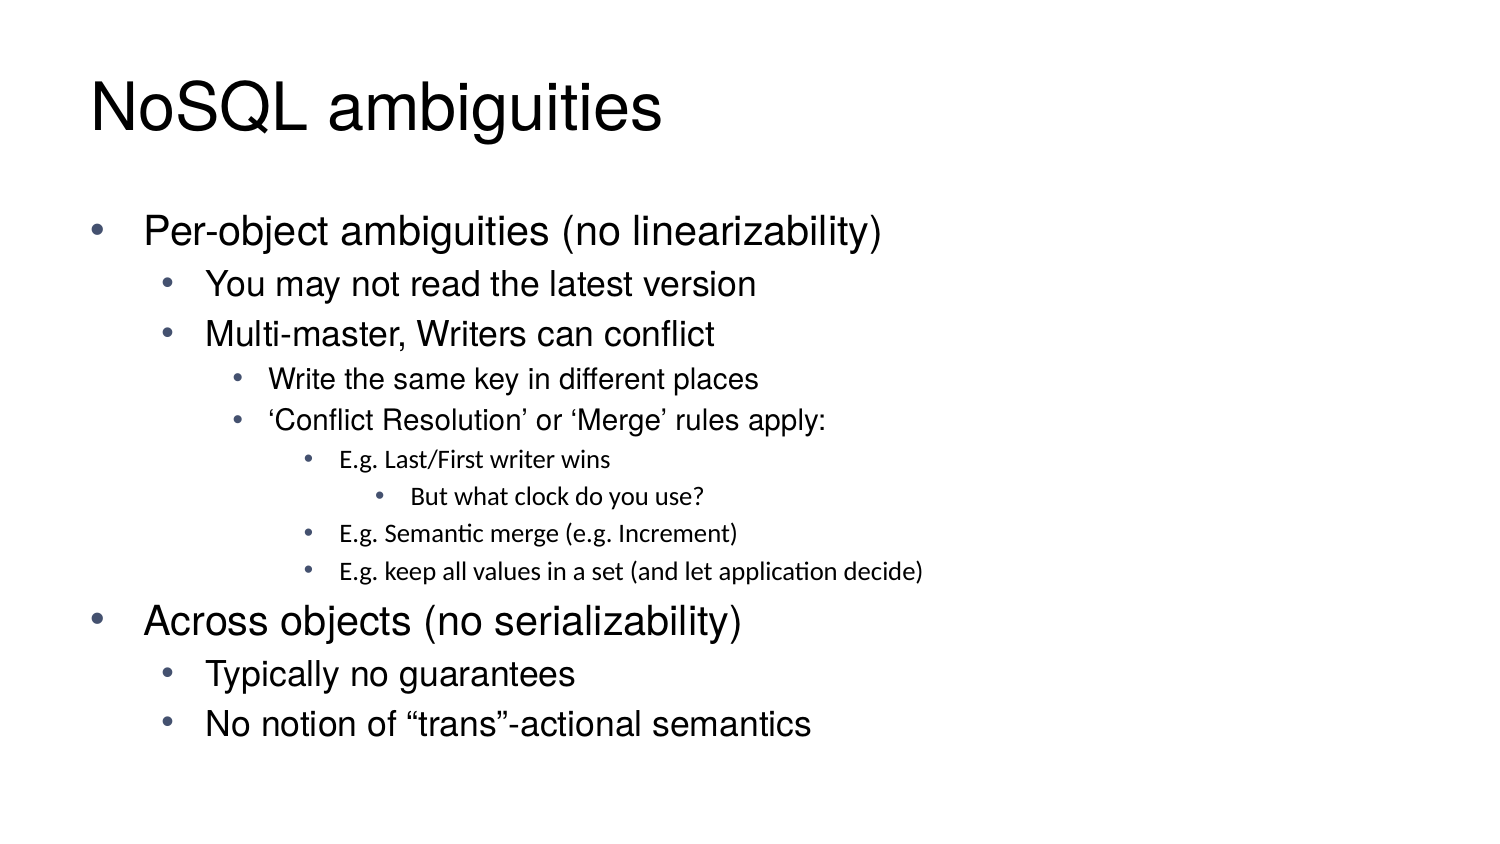

# NoSQL ambiguities
Per-object ambiguities (no linearizability)
You may not read the latest version
Multi-master, Writers can conflict
Write the same key in different places
‘Conflict Resolution’ or ‘Merge’ rules apply:
E.g. Last/First writer wins
But what clock do you use?
E.g. Semantic merge (e.g. Increment)
E.g. keep all values in a set (and let application decide)
Across objects (no serializability)
Typically no guarantees
No notion of “trans”-actional semantics